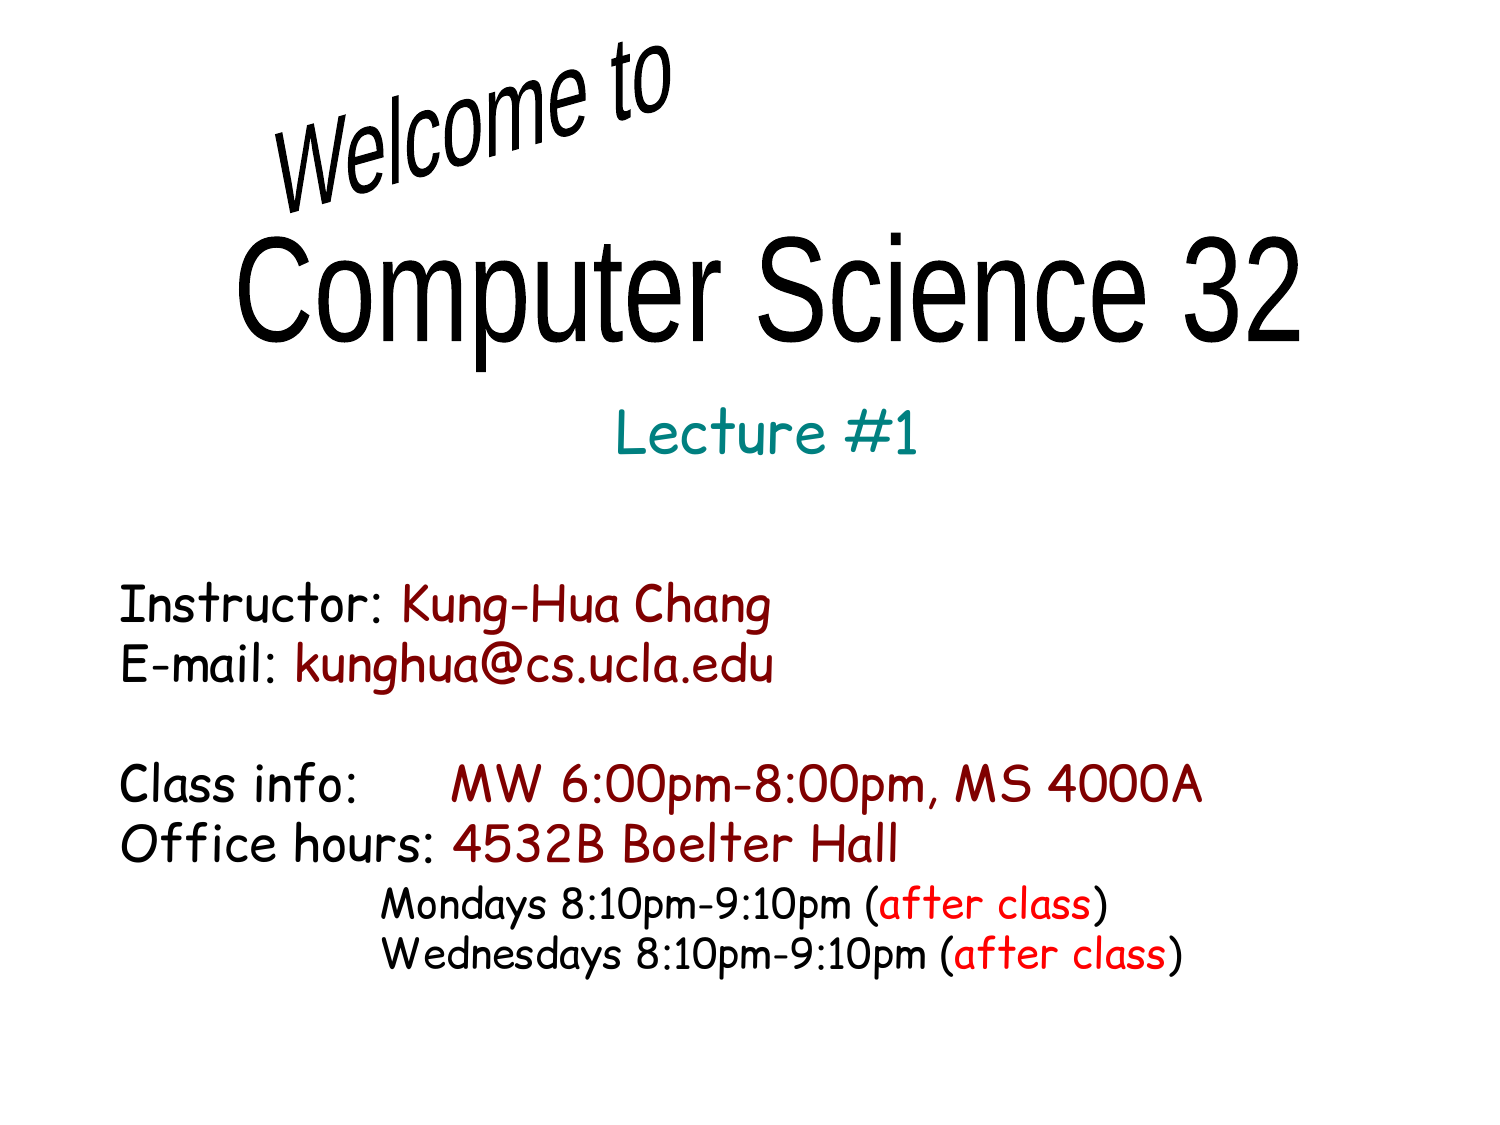

Welcome to
Computer Science 32
Lecture #1
Instructor: Kung-Hua Chang
E-mail: kunghua@cs.ucla.edu

Class info:      MW 6:00pm-8:00pm, MS 4000A
Office hours: 4532B Boelter Hall

Mondays 8:10pm-9:10pm (after class)
Wednesdays 8:10pm-9:10pm (after class)